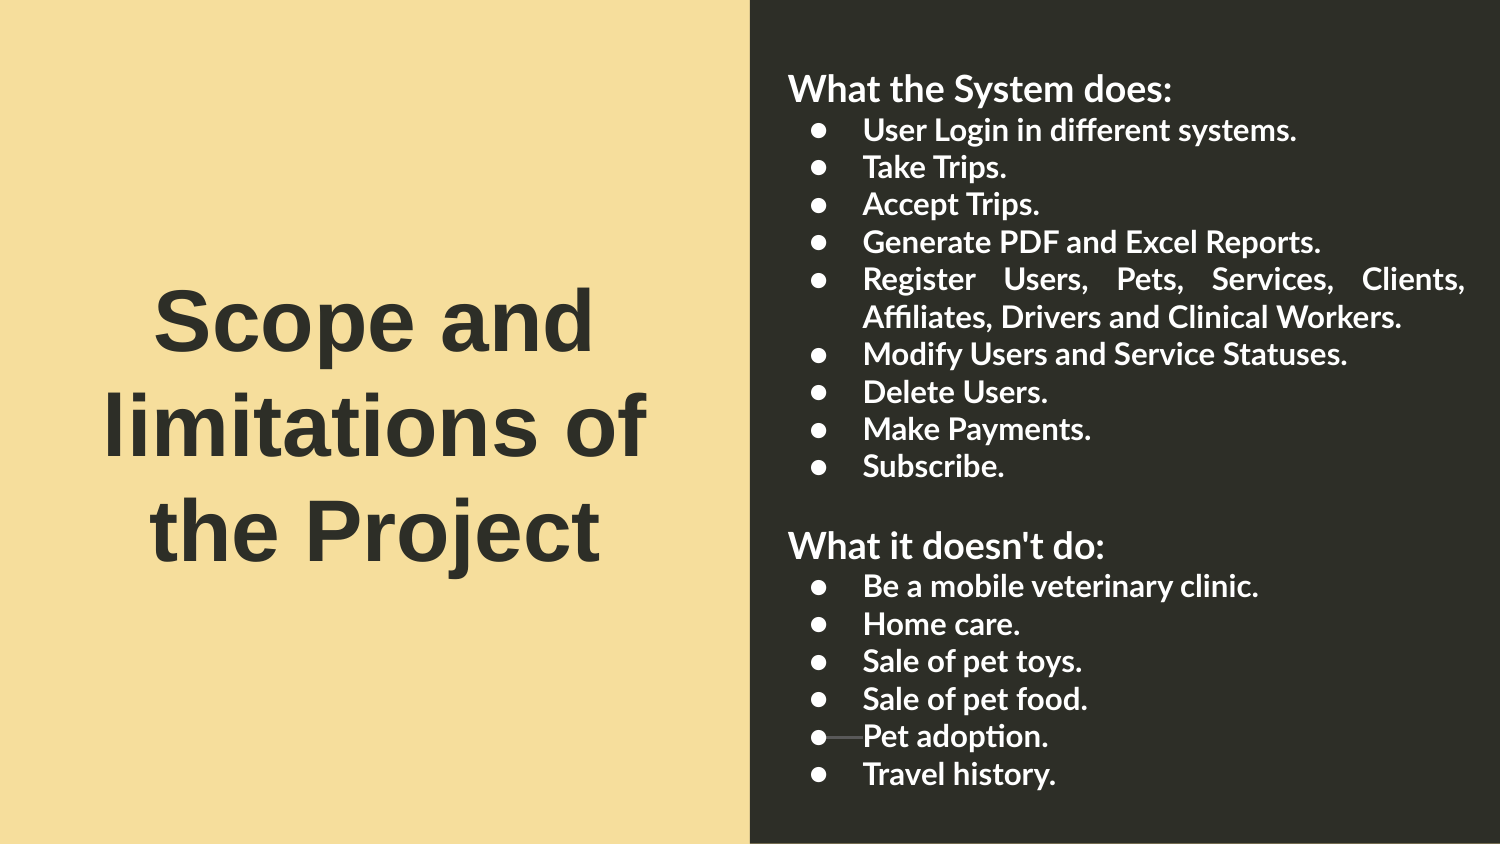

What the System does:
User Login in different systems.
Take Trips.
Accept Trips.
Generate PDF and Excel Reports.
Register Users, Pets, Services, Clients, Affiliates, Drivers and Clinical Workers.
Modify Users and Service Statuses.
Delete Users.
Make Payments.
Subscribe.

What it doesn't do:
Be a mobile veterinary clinic.
Home care.
Sale of pet toys.
Sale of pet food.
Pet adoption.
Travel history.
# Scope and limitations of the Project